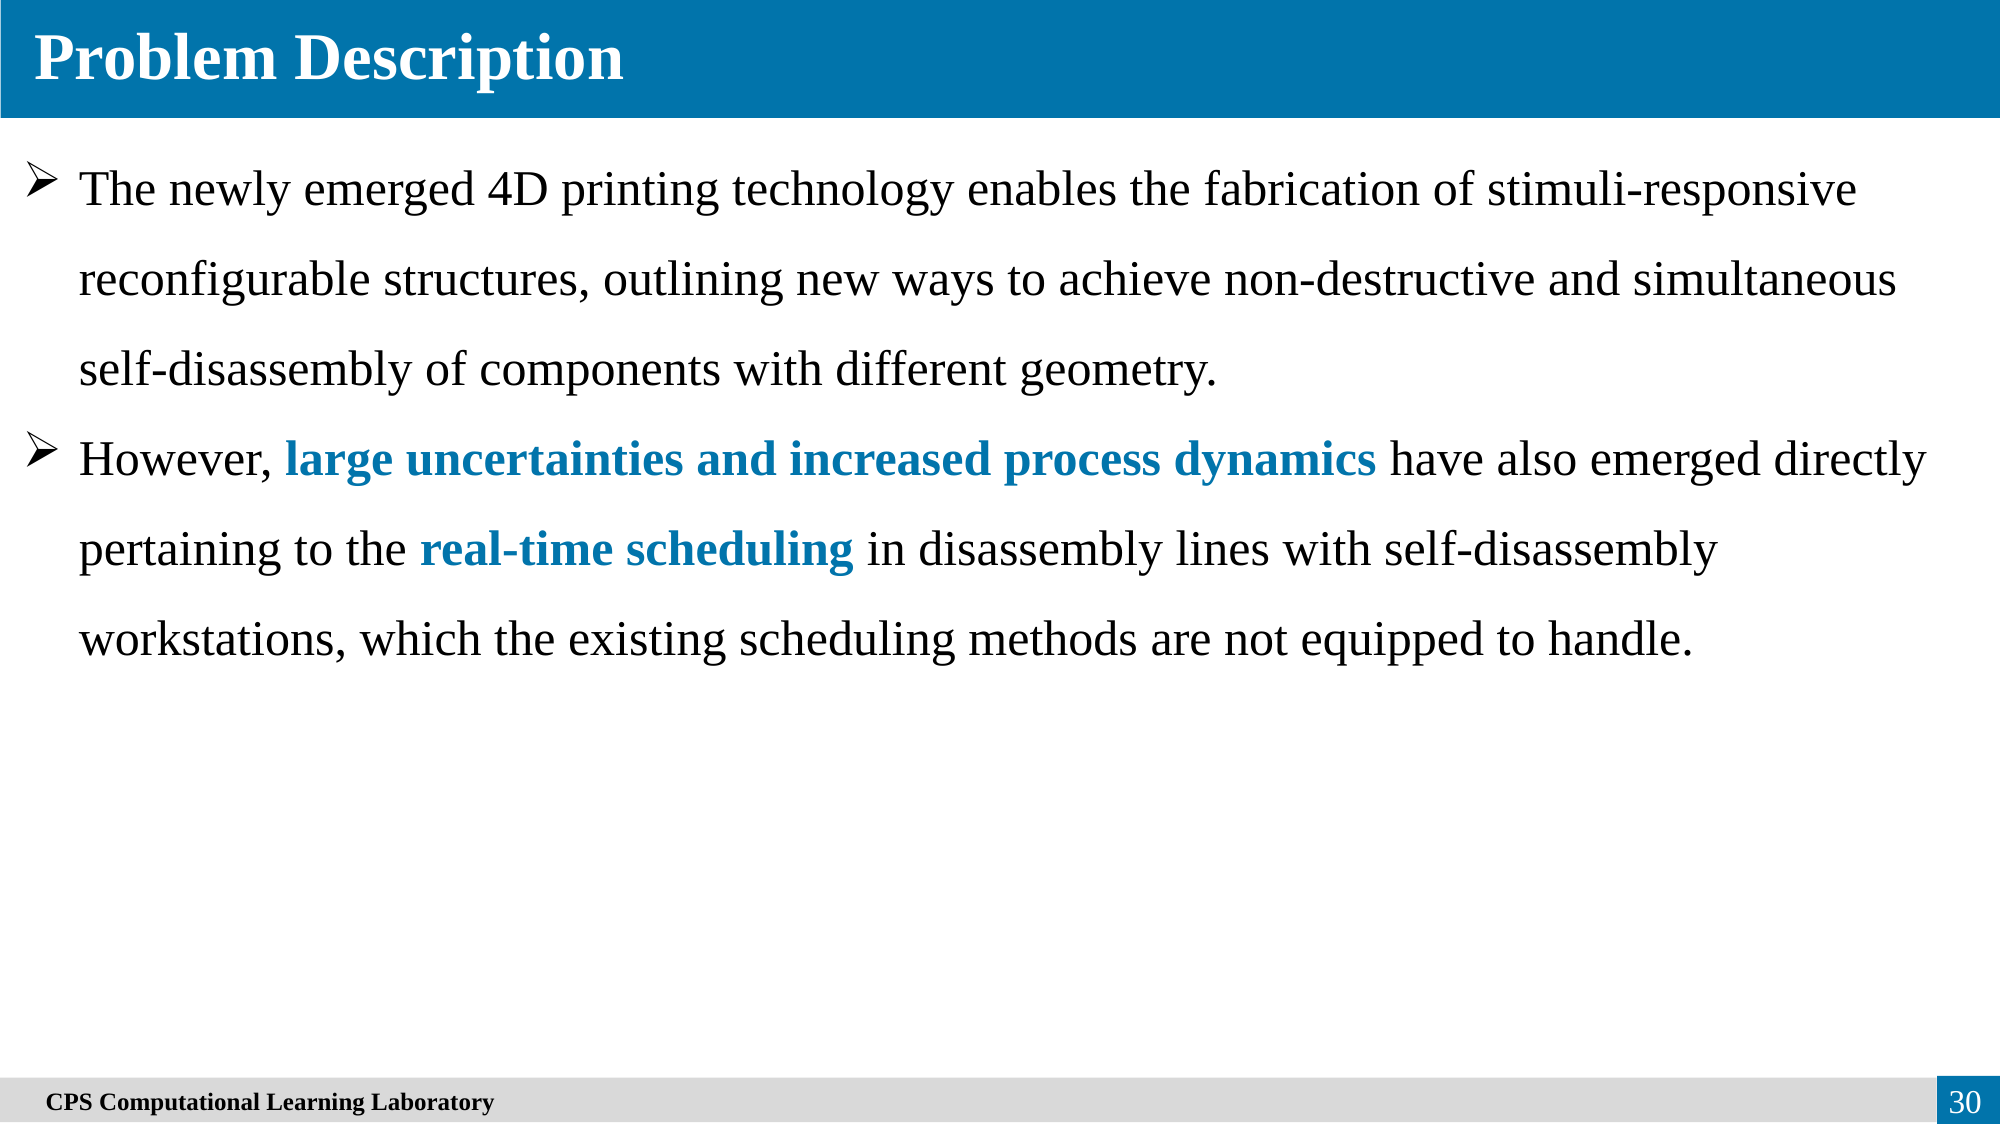

Problem Description
The newly emerged 4D printing technology enables the fabrication of stimuli-responsive reconfigurable structures, outlining new ways to achieve non-destructive and simultaneous self-disassembly of components with different geometry.
However, large uncertainties and increased process dynamics have also emerged directly pertaining to the real-time scheduling in disassembly lines with self-disassembly workstations, which the existing scheduling methods are not equipped to handle.
30
　CPS Computational Learning Laboratory